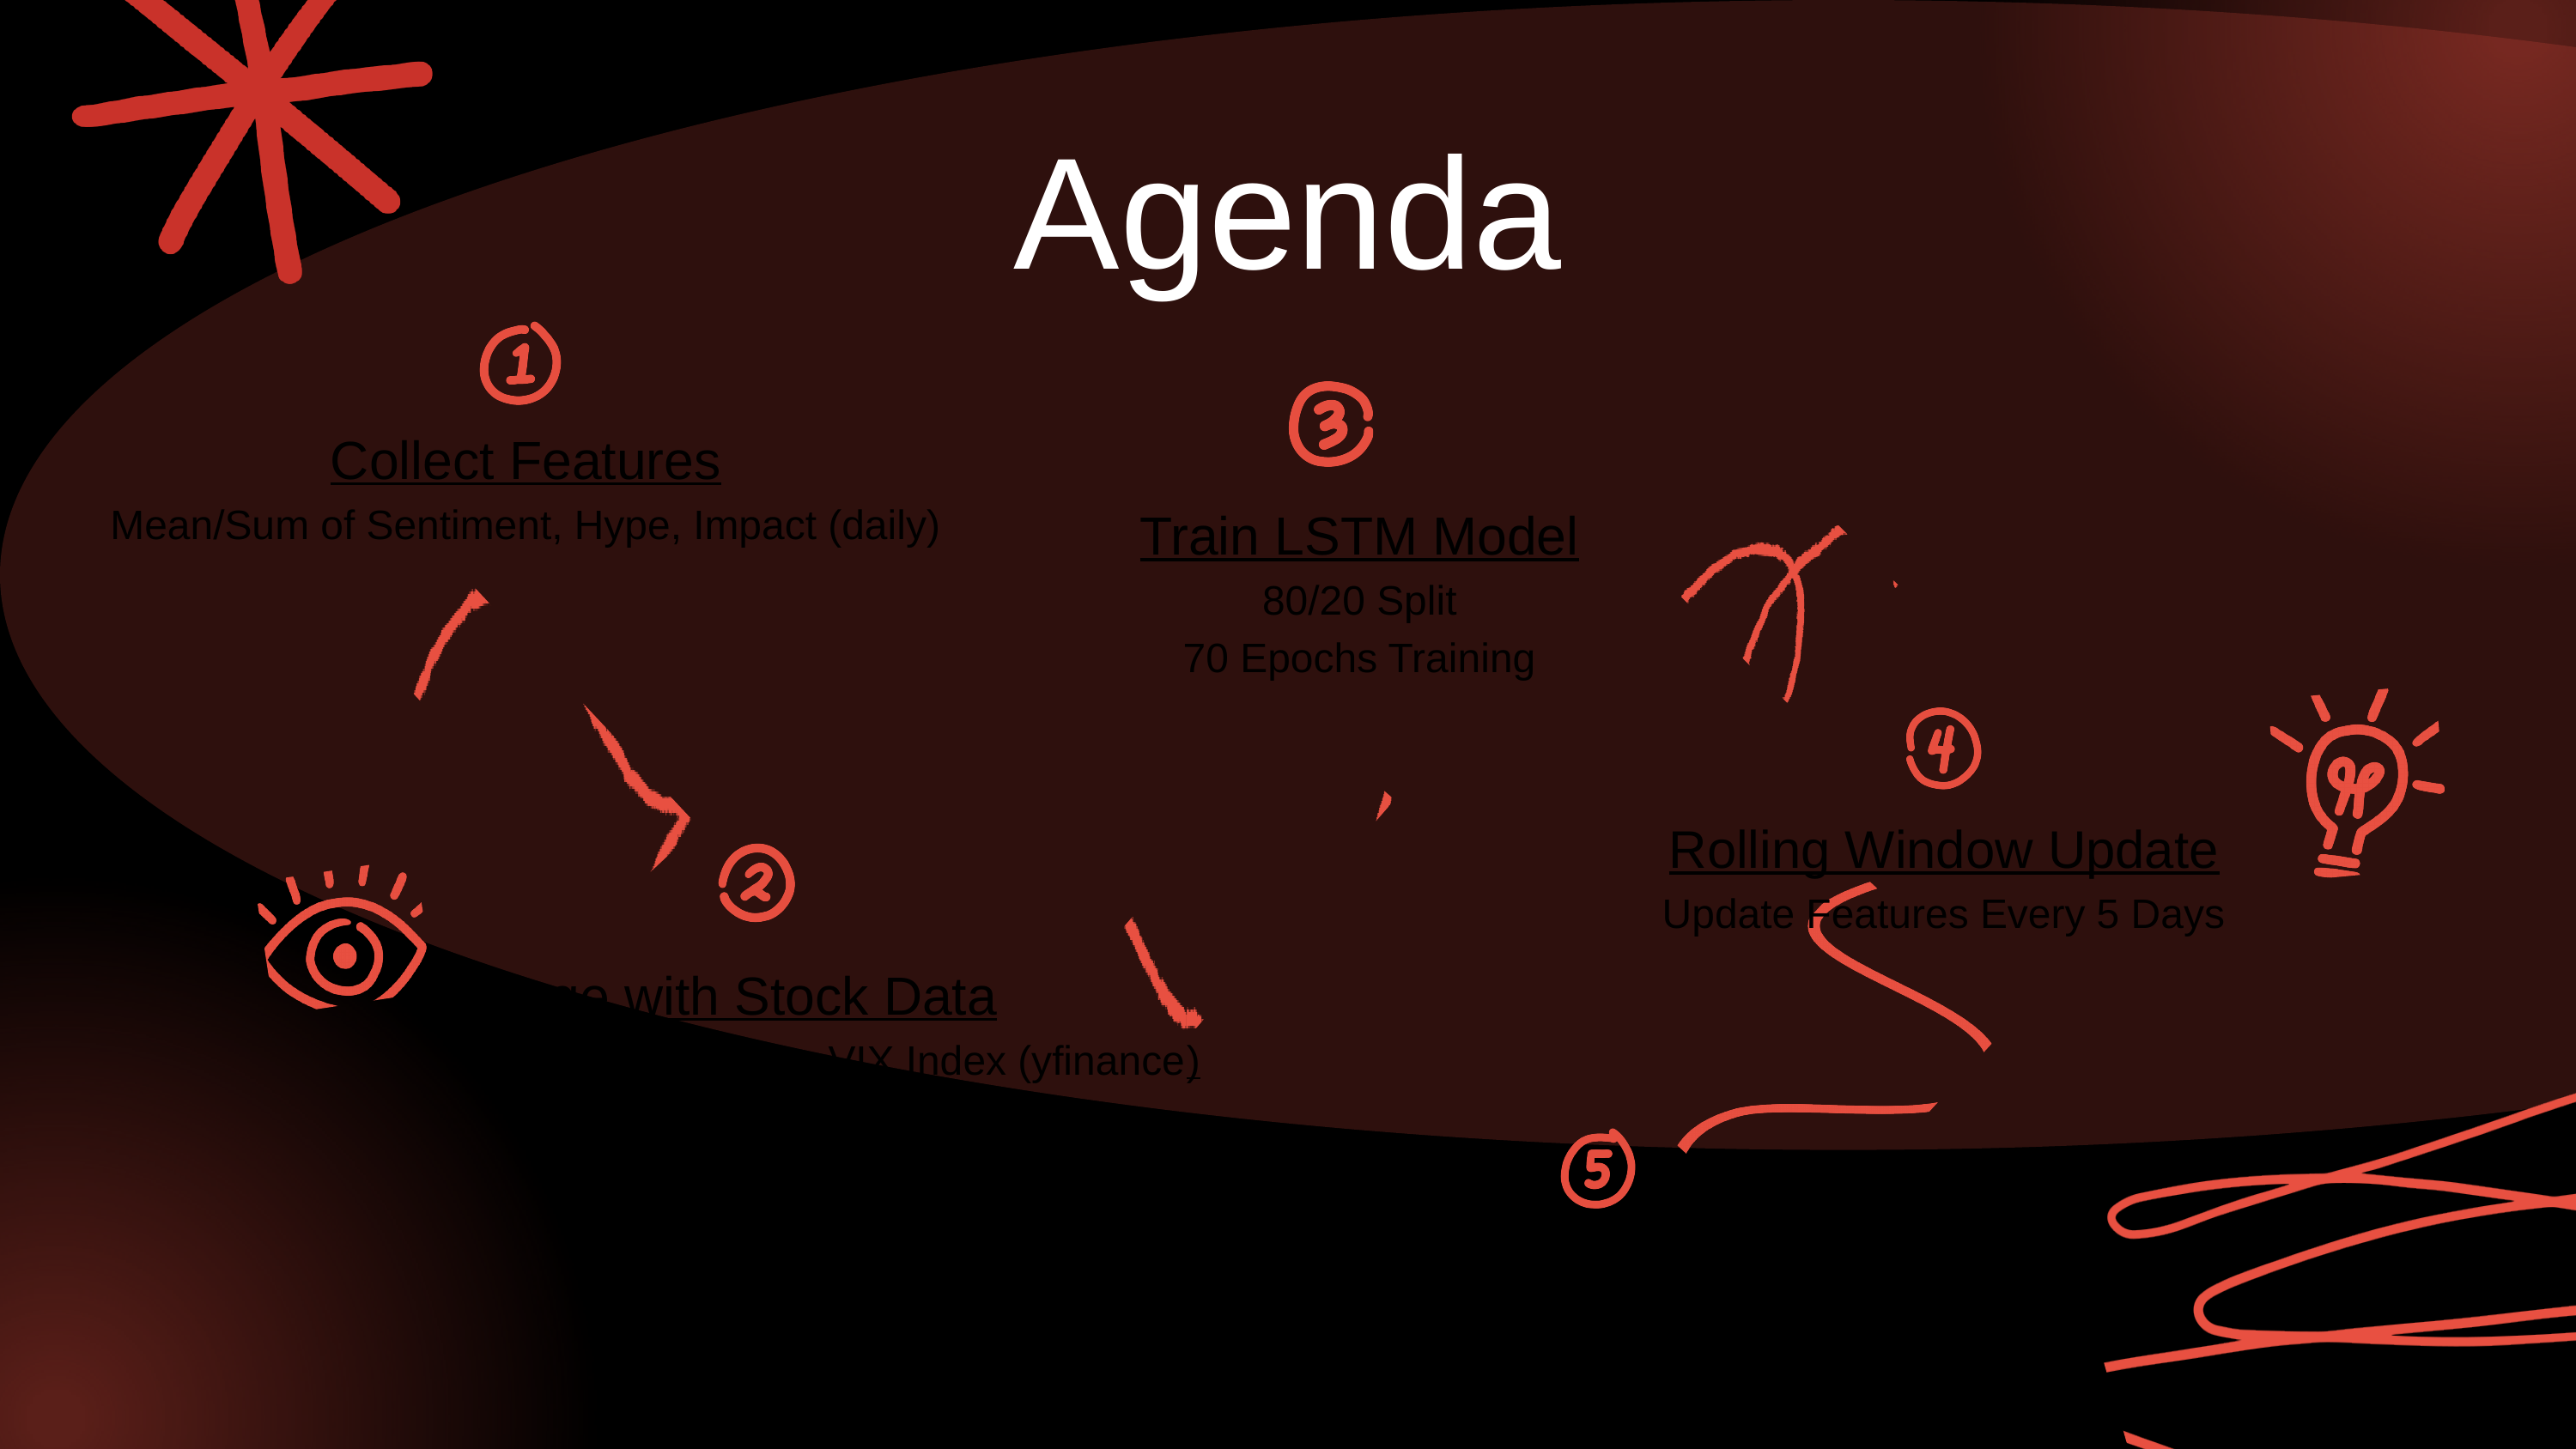

Agenda

Collect Features
Mean/Sum of Sentiment, Hype, Impact (daily)
Train LSTM Model
80/20 Split
70 Epochs Training

Rolling Window Update
Update Features Every 5 Days

Merge with Stock Data
Combine with NVDA OHLCV + VIX Index (yfinance)

Predict Next-Day Returns
Output stock return prediction